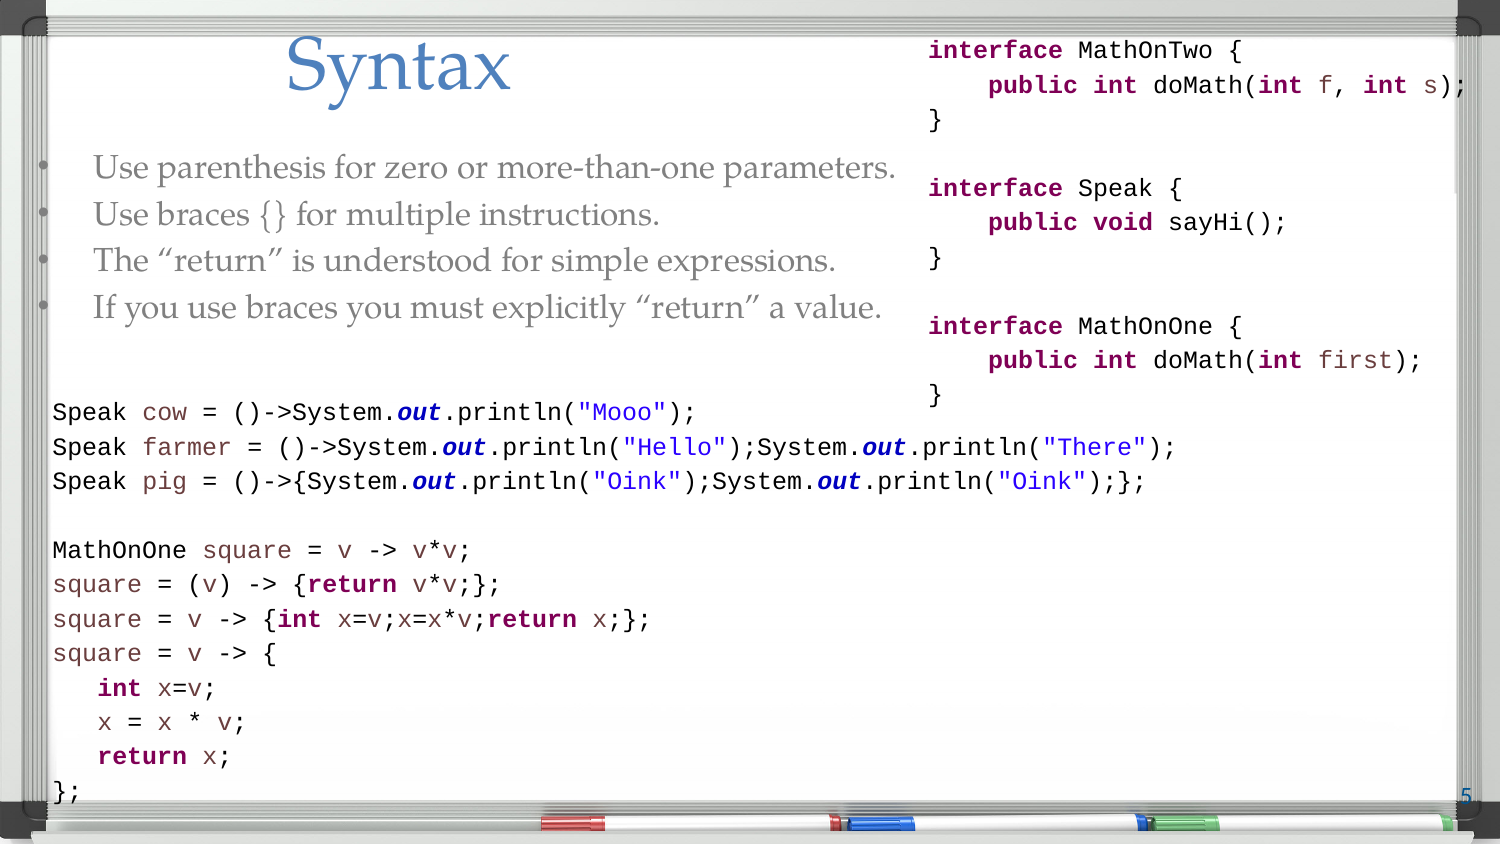

# Syntax
interface MathOnTwo {
    public int doMath(int f, int s);
}

interface Speak {
    public void sayHi();
}

interface MathOnOne {
    public int doMath(int first);
}
Use parenthesis for zero or more-than-one parameters.
Use braces {} for multiple instructions.
The “return” is understood for simple expressions.
If you use braces you must explicitly “return” a value.
Speak cow = ()->System.out.println("Mooo");
Speak farmer = ()->System.out.println("Hello");System.out.println("There");
Speak pig = ()->{System.out.println("Oink");System.out.println("Oink");};

MathOnOne square = v -> v*v;
square = (v) -> {return v*v;};
square = v -> {int x=v;x=x*v;return x;};
square = v -> {
   int x=v;
   x = x * v;
   return x;
};
5